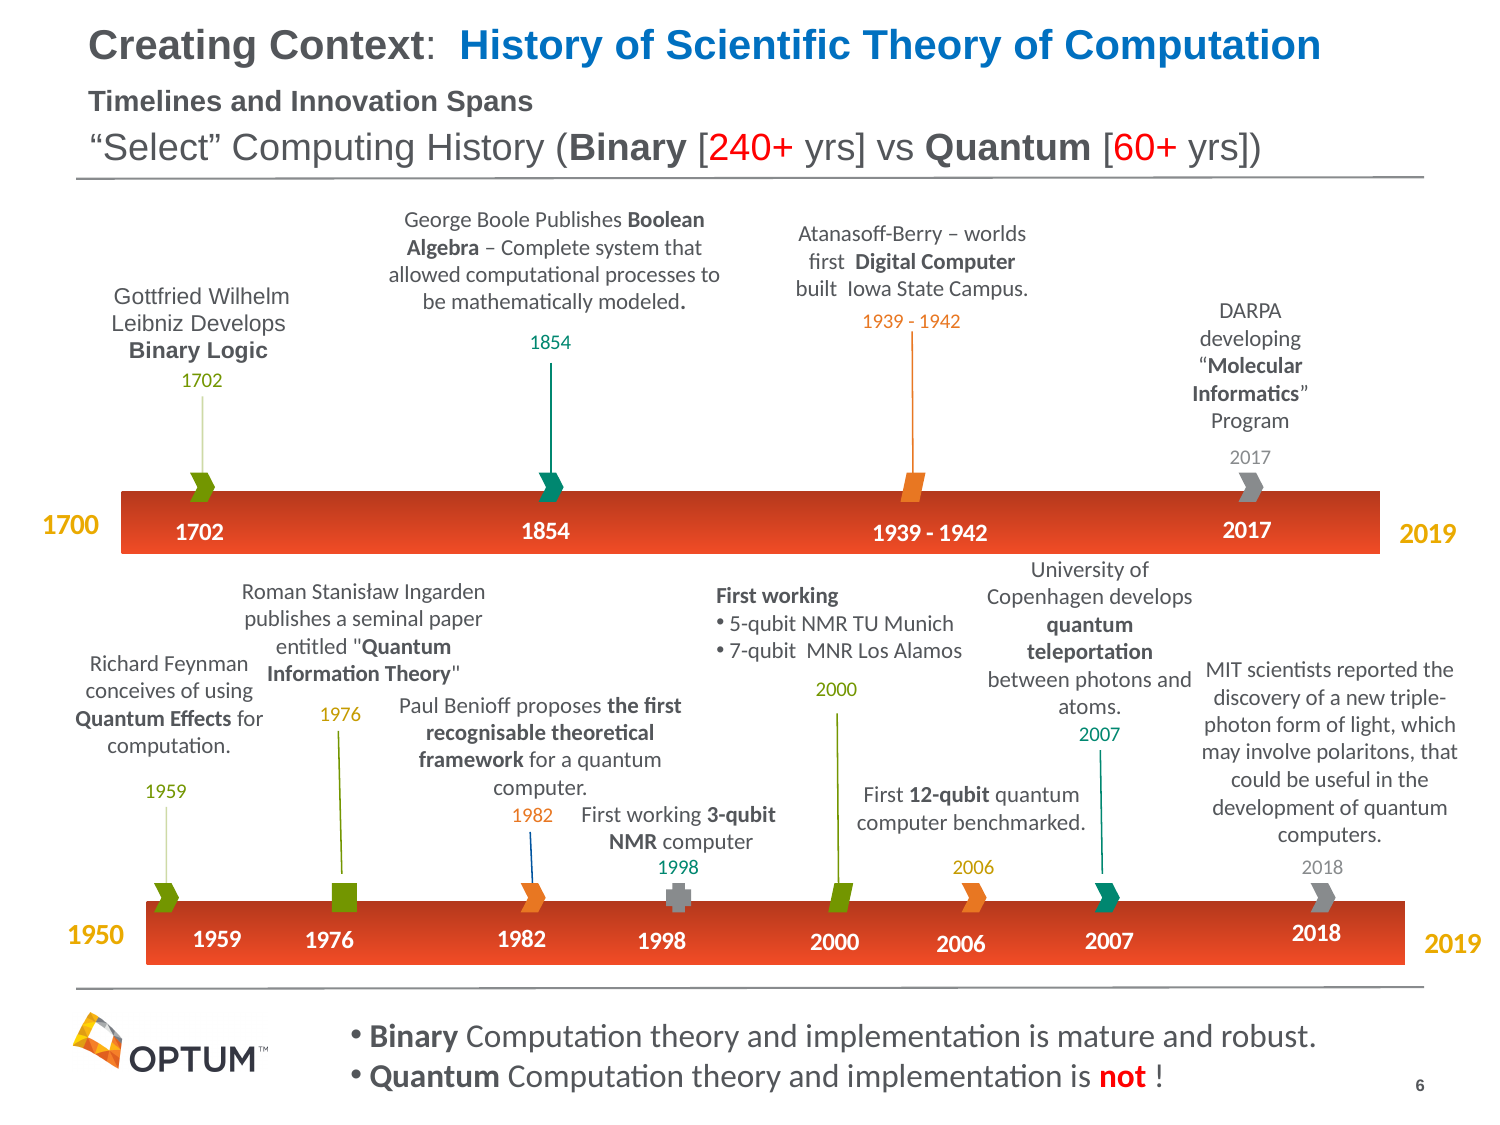

Creating Context:  History of Scientific Theory of Computation

Timelines and Innovation Spans
# “Select” Computing History (Binary [240+ yrs] vs Quantum [60+ yrs])

George Boole Publishes Boolean Algebra – Complete system that allowed computational processes to be mathematically modeled.
Atanasoff-Berry – worlds first  Digital Computer built  Iowa State Campus.
Gottfried Wilhelm Leibniz Develops
Binary Logic
DARPA developing “Molecular Informatics” Program
1939 - 1942
1854
1702
2017

1700
2017
2019
1854
1939 - 1942
1702
University of Copenhagen develops quantum teleportation between photons and atoms.
Roman Stanisław Ingarden publishes a seminal paper entitled "Quantum Information Theory"
First working
 5-qubit NMR TU Munich
 7-qubit  MNR Los Alamos
Richard Feynman conceives of using Quantum Effects for computation.
MIT scientists reported the discovery of a new triple-photon form of light, which may involve polaritons, that could be useful in the development of quantum computers.
2000

Paul Benioff proposes the first recognisable theoretical framework for a quantum computer.
1976
Today
2007
1959
First 12-qubit quantum computer benchmarked.
First working 3-qubit
NMR computer
1982
1998
2006
2018

1950
2018
1982
1959
1976
1998
2000
2007
2019
2006
 Binary Computation theory and implementation is mature and robust.
 Quantum Computation theory and implementation is not !